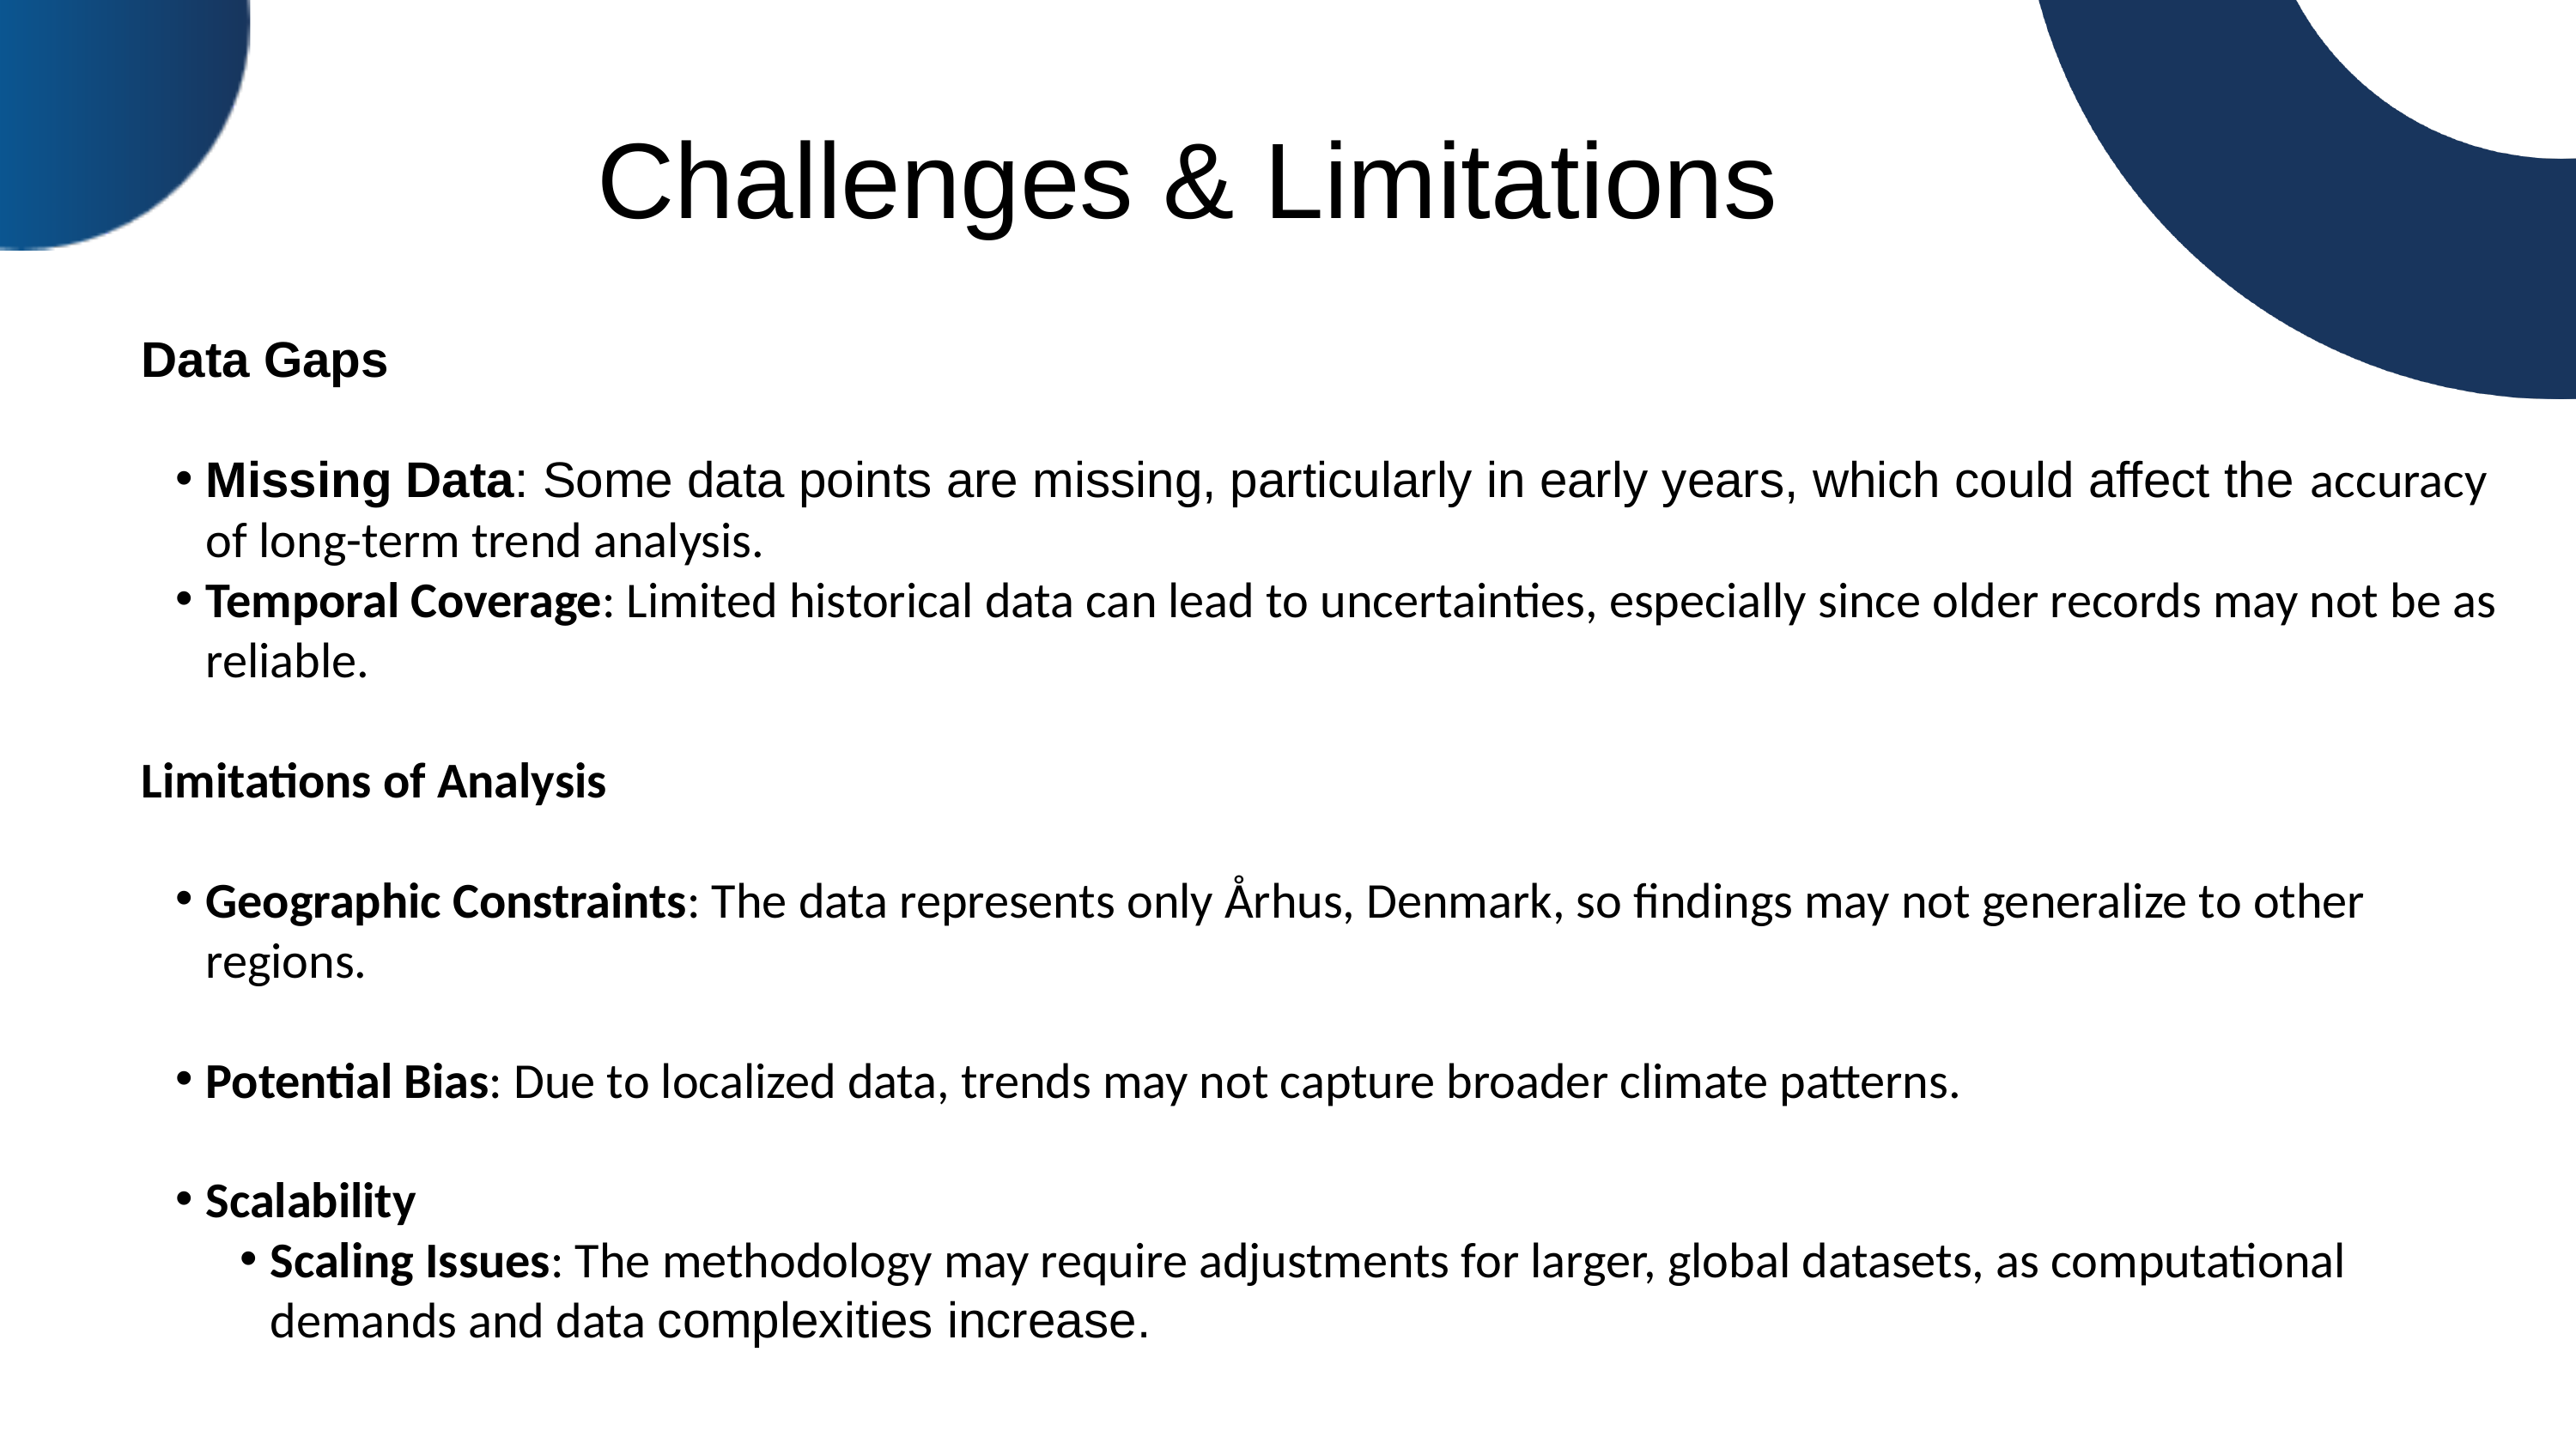

Challenges & Limitations
Data Visualization & Findings
Data Gaps

Missing Data: Some data points are missing, particularly in early years, which could affect the accuracy of long-term trend analysis.
Temporal Coverage: Limited historical data can lead to uncertainties, especially since older records may not be as reliable.

Limitations of Analysis

Geographic Constraints: The data represents only Århus, Denmark, so findings may not generalize to other regions.

Potential Bias: Due to localized data, trends may not capture broader climate patterns.

Scalability
Scaling Issues: The methodology may require adjustments for larger, global datasets, as computational demands and data complexities increase.